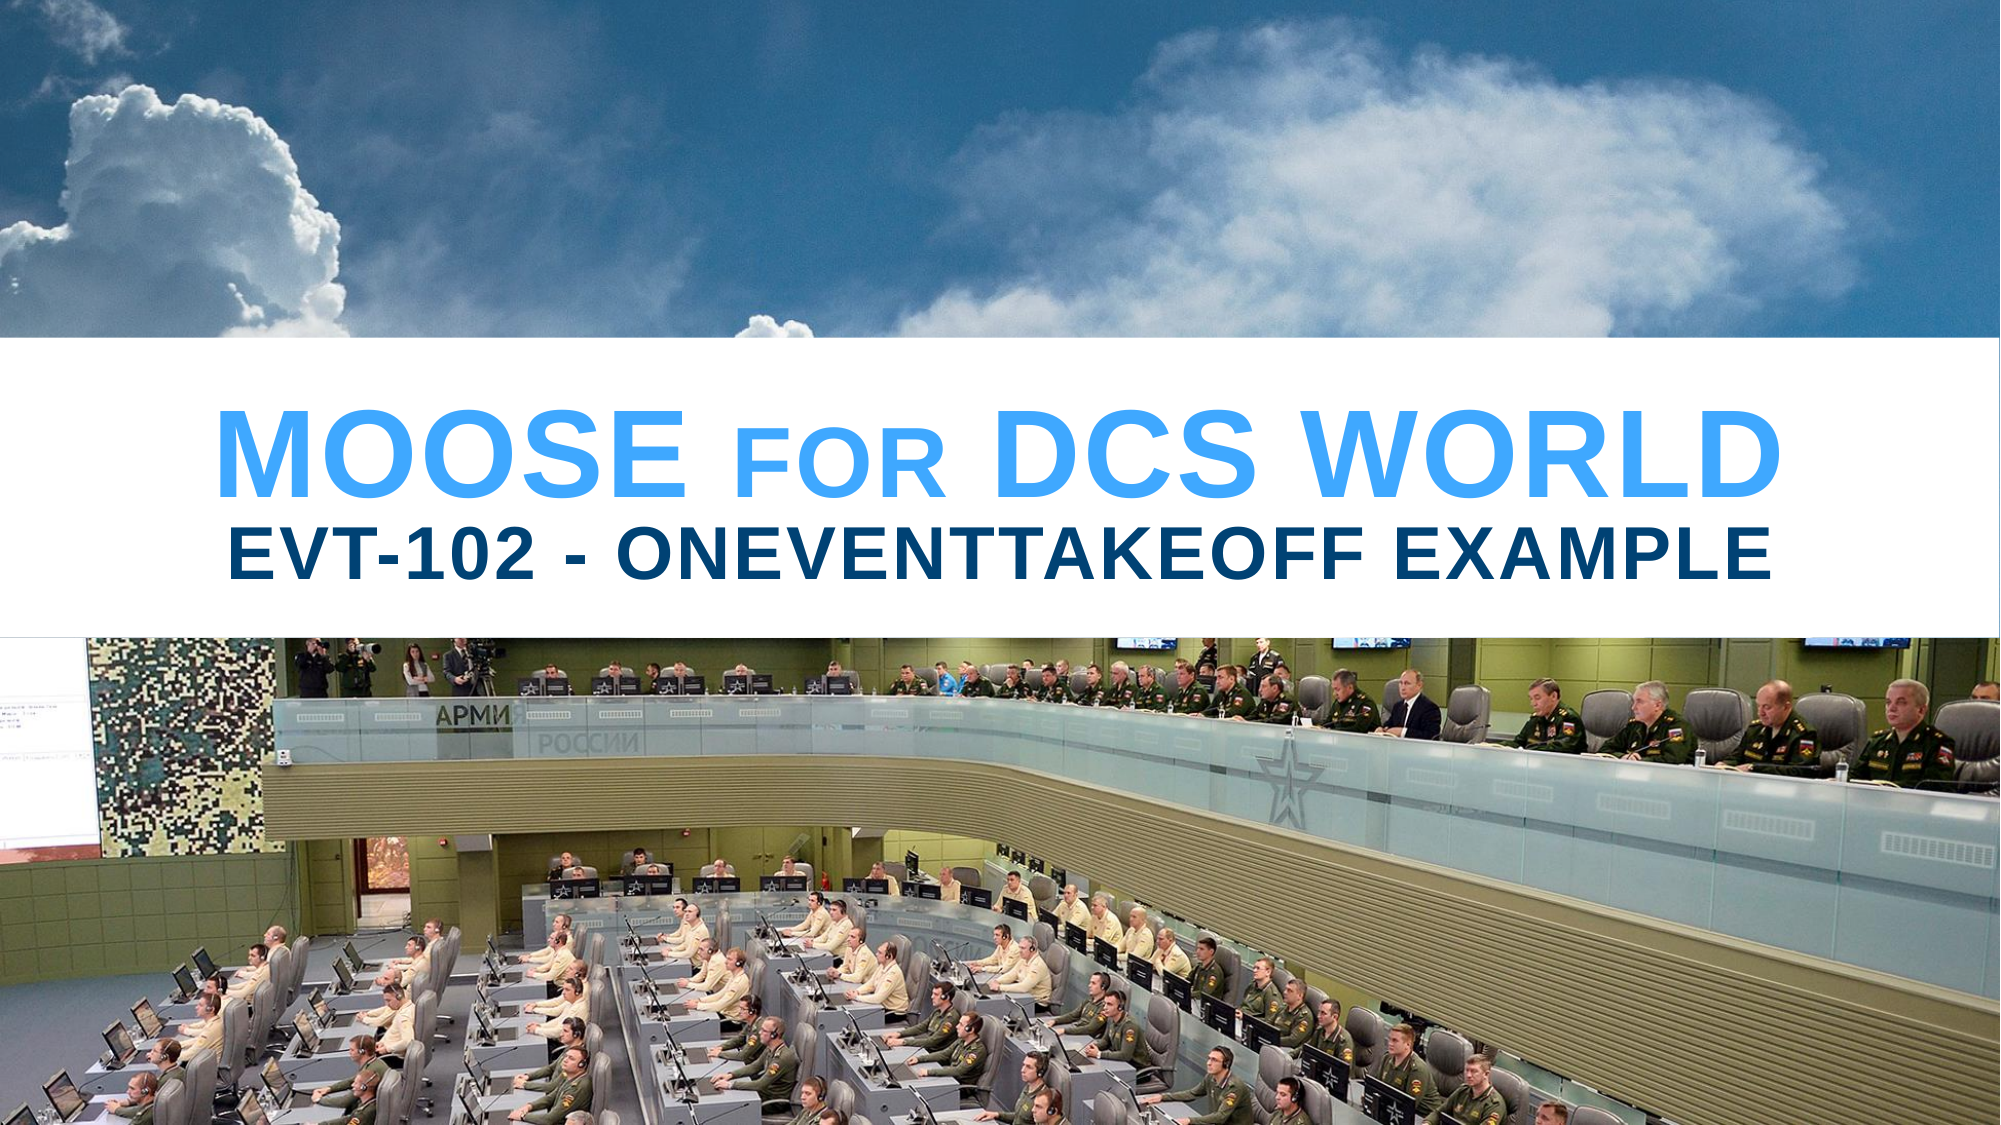

# moose for dcs world EVT-102 - OnEventTakeoff Example